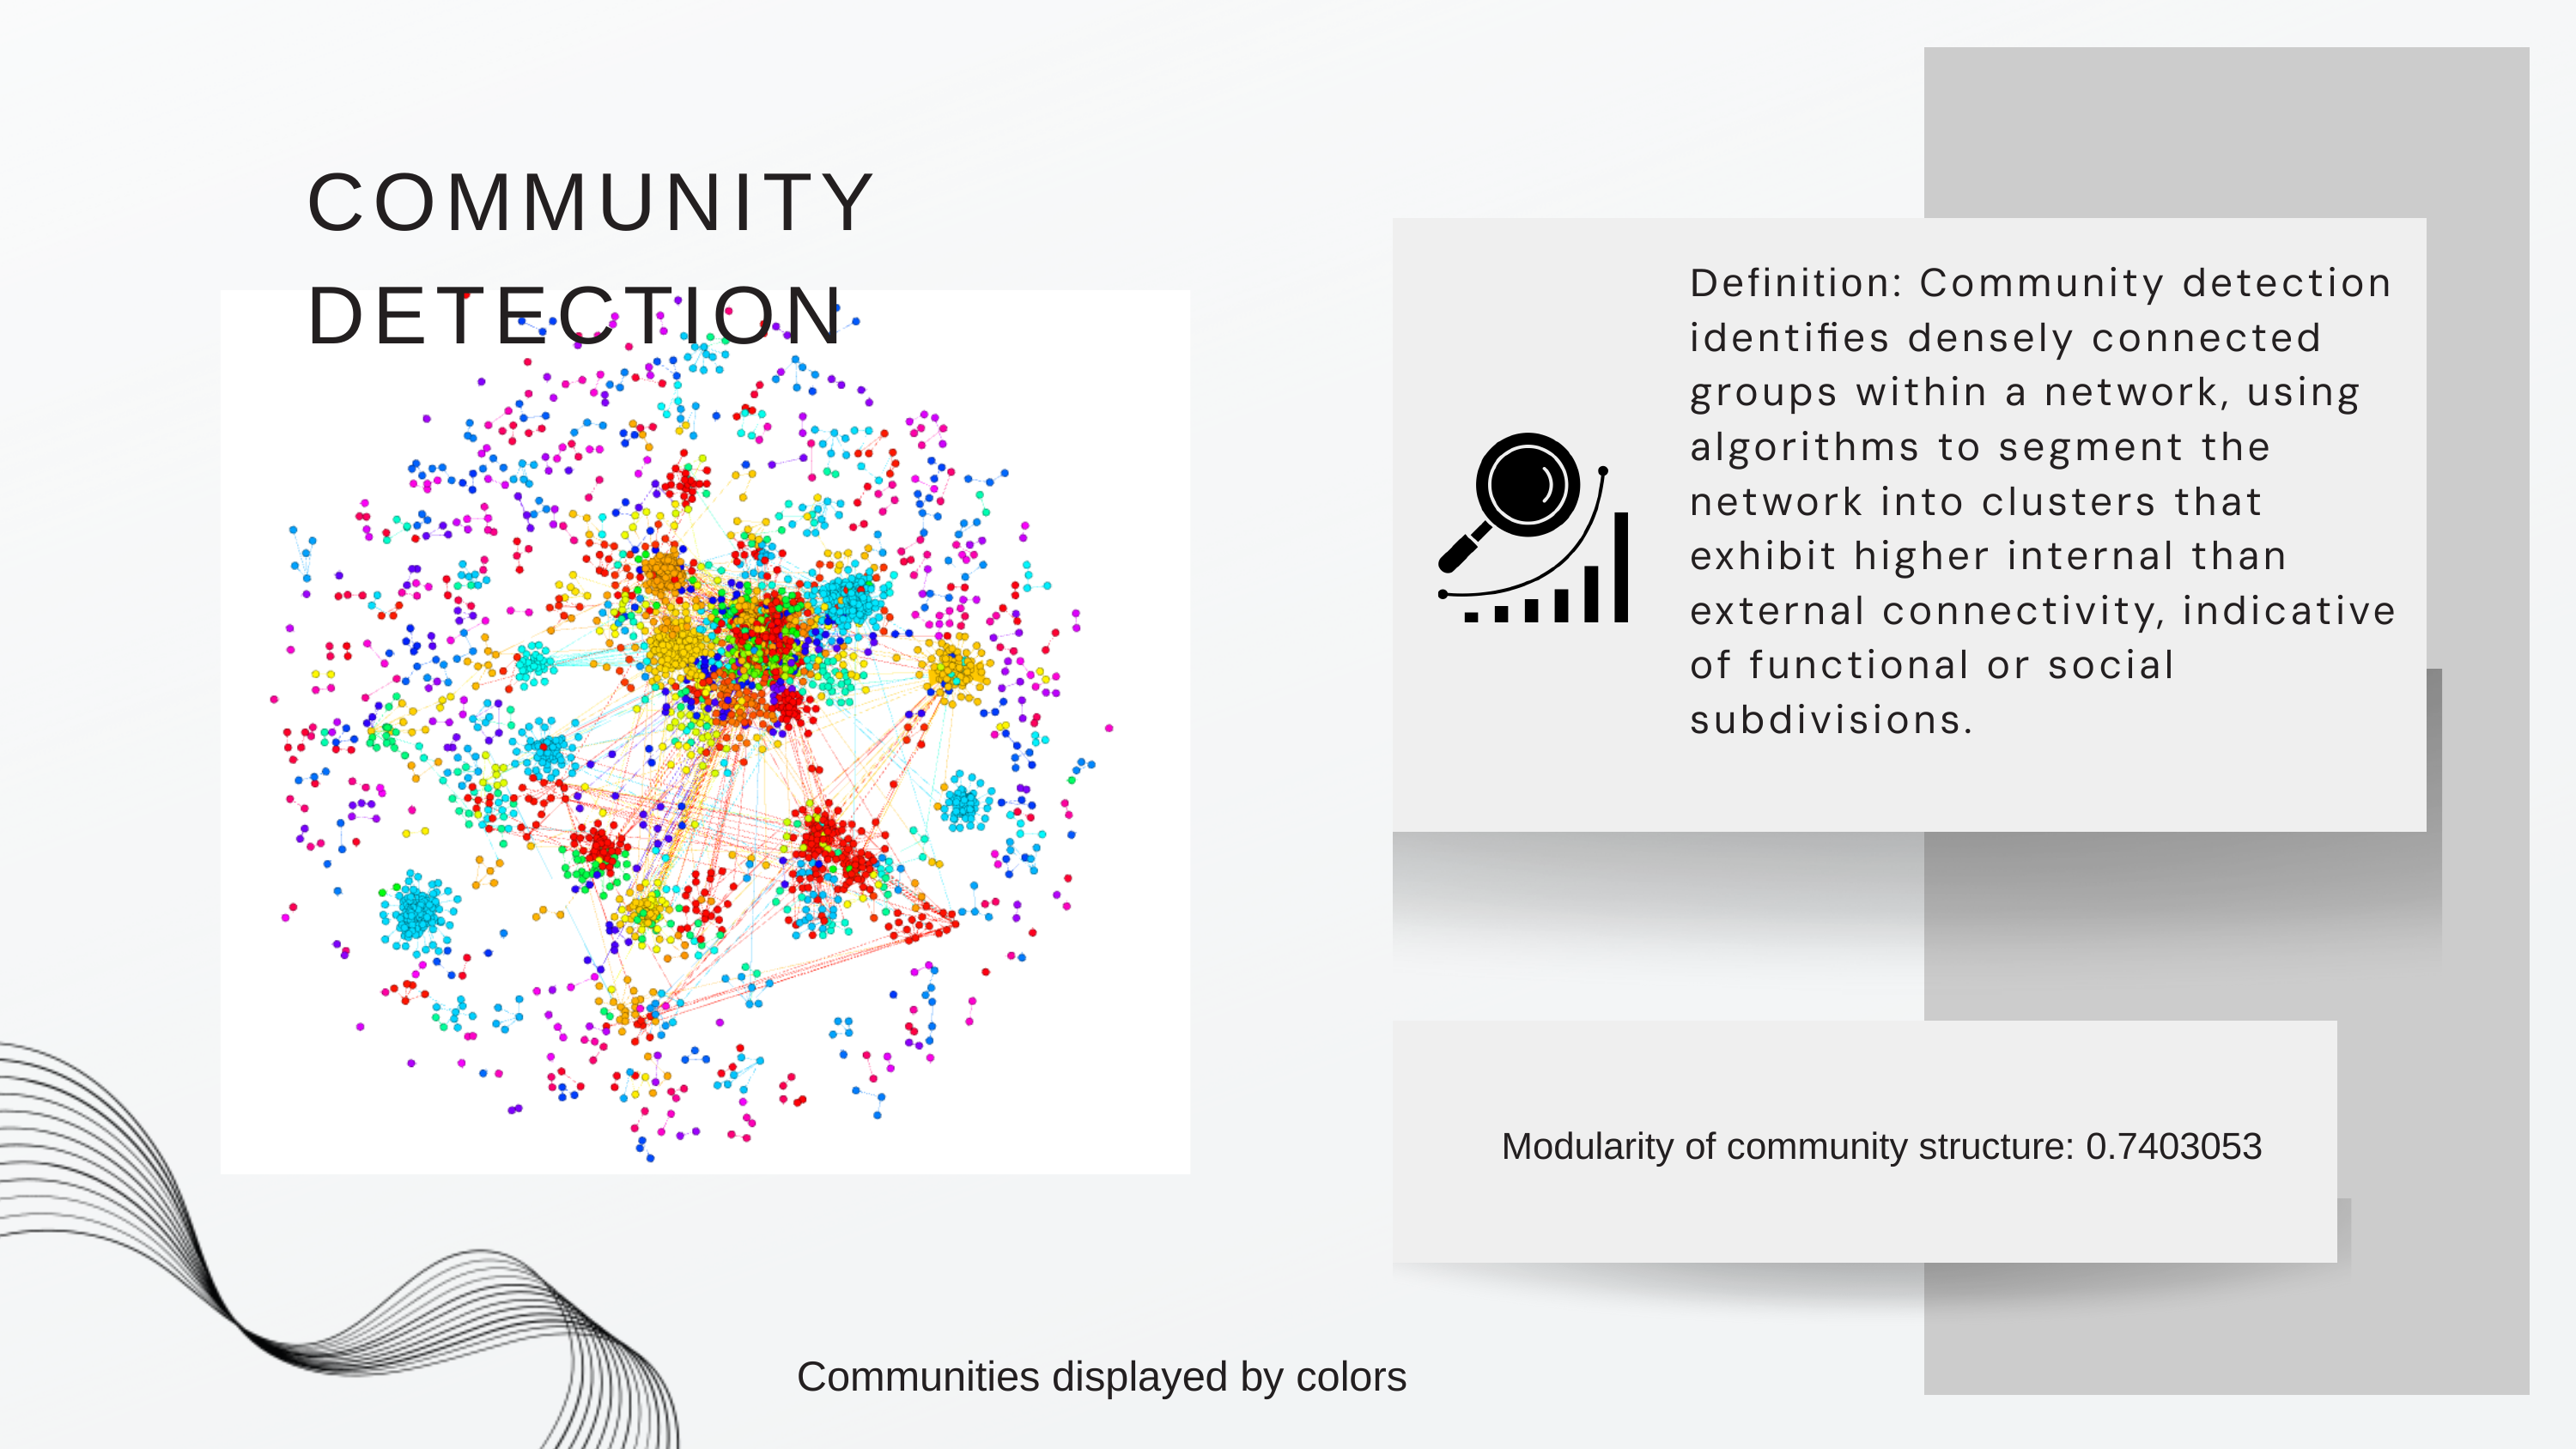

COMMUNITY DETECTION

Definition: Community detection identifies densely connected groups within a network, using algorithms to segment the network into clusters that exhibit higher internal than external connectivity, indicative of functional or social subdivisions.

Modularity of community structure: 0.7403053

Communities displayed by colors